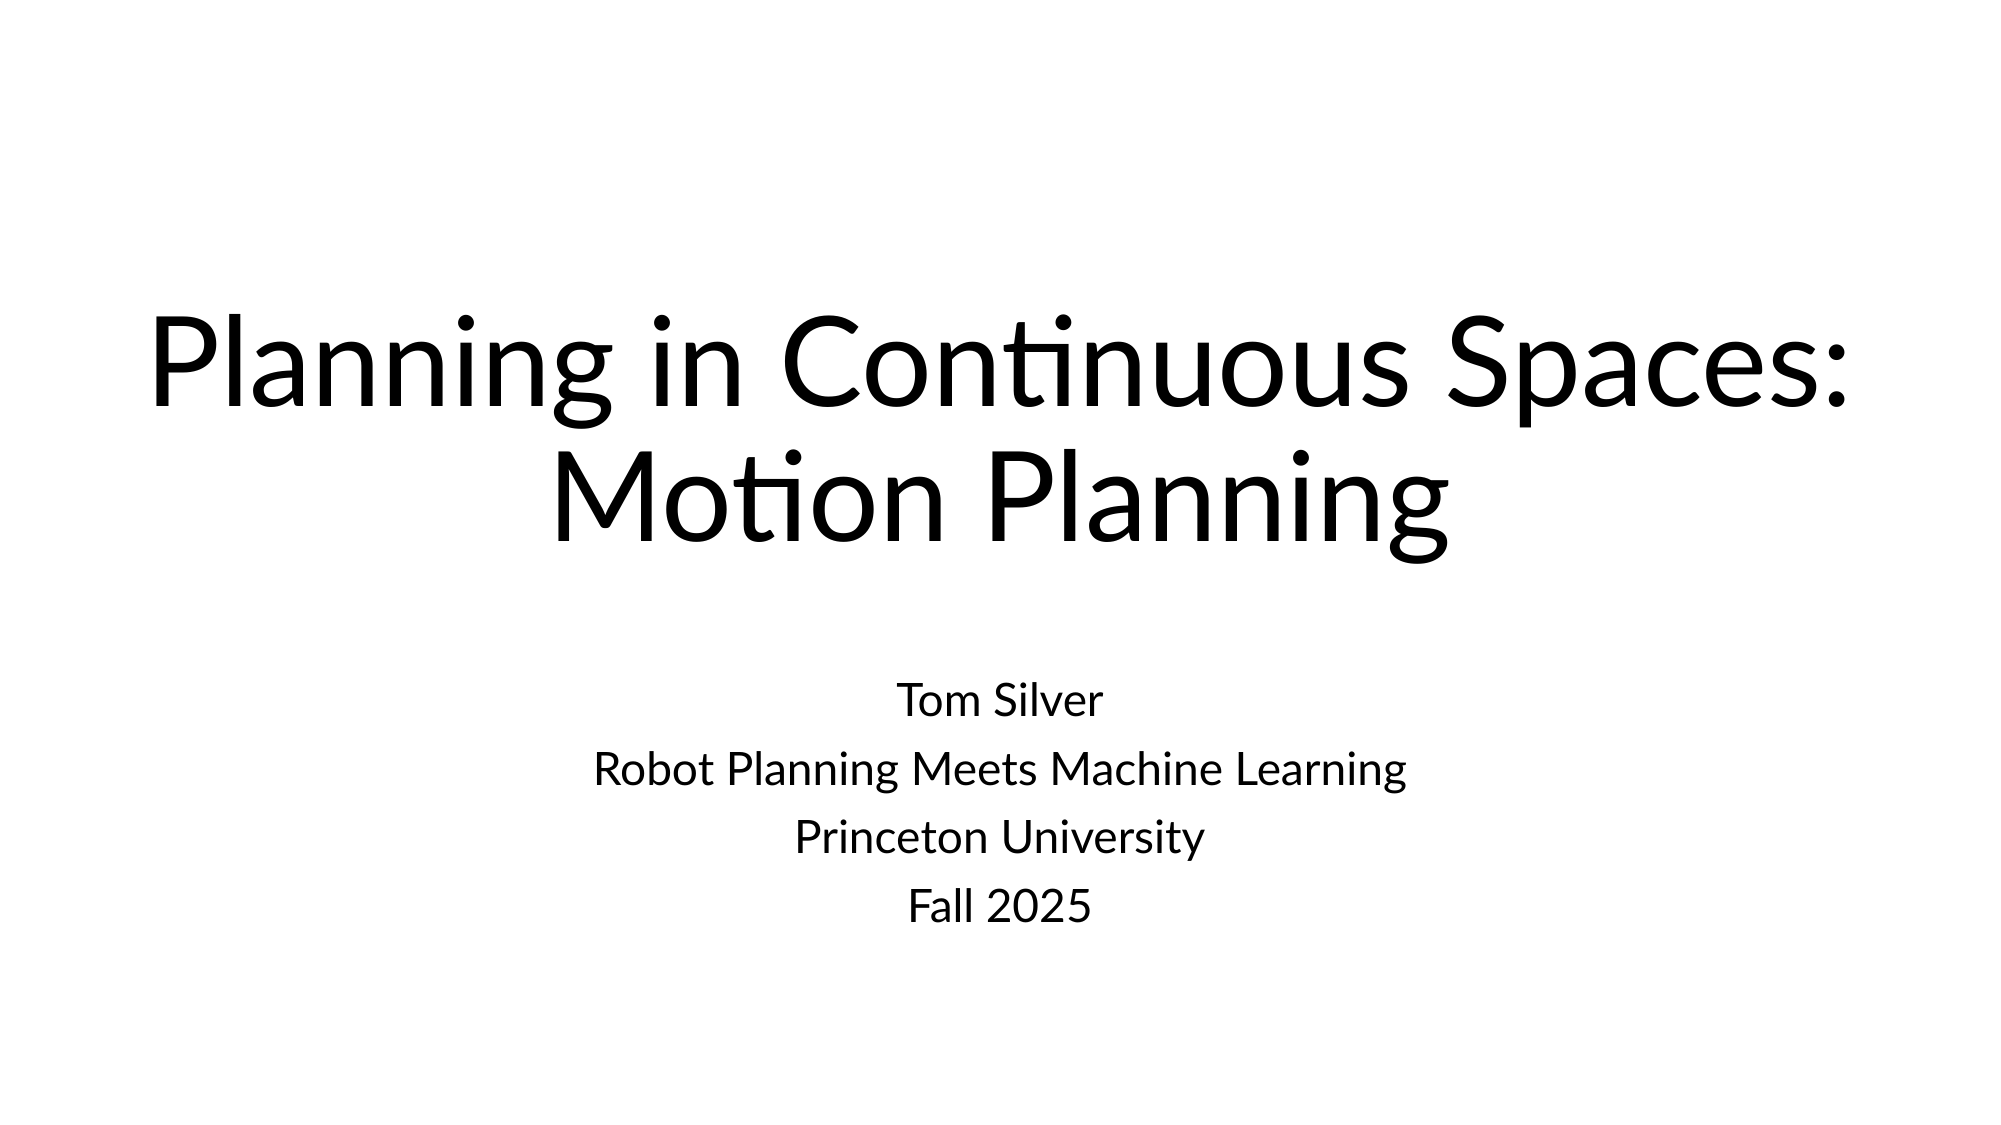

# Planning in Continuous Spaces: Motion Planning
Tom Silver
Robot Planning Meets Machine Learning
Princeton University
Fall 2025